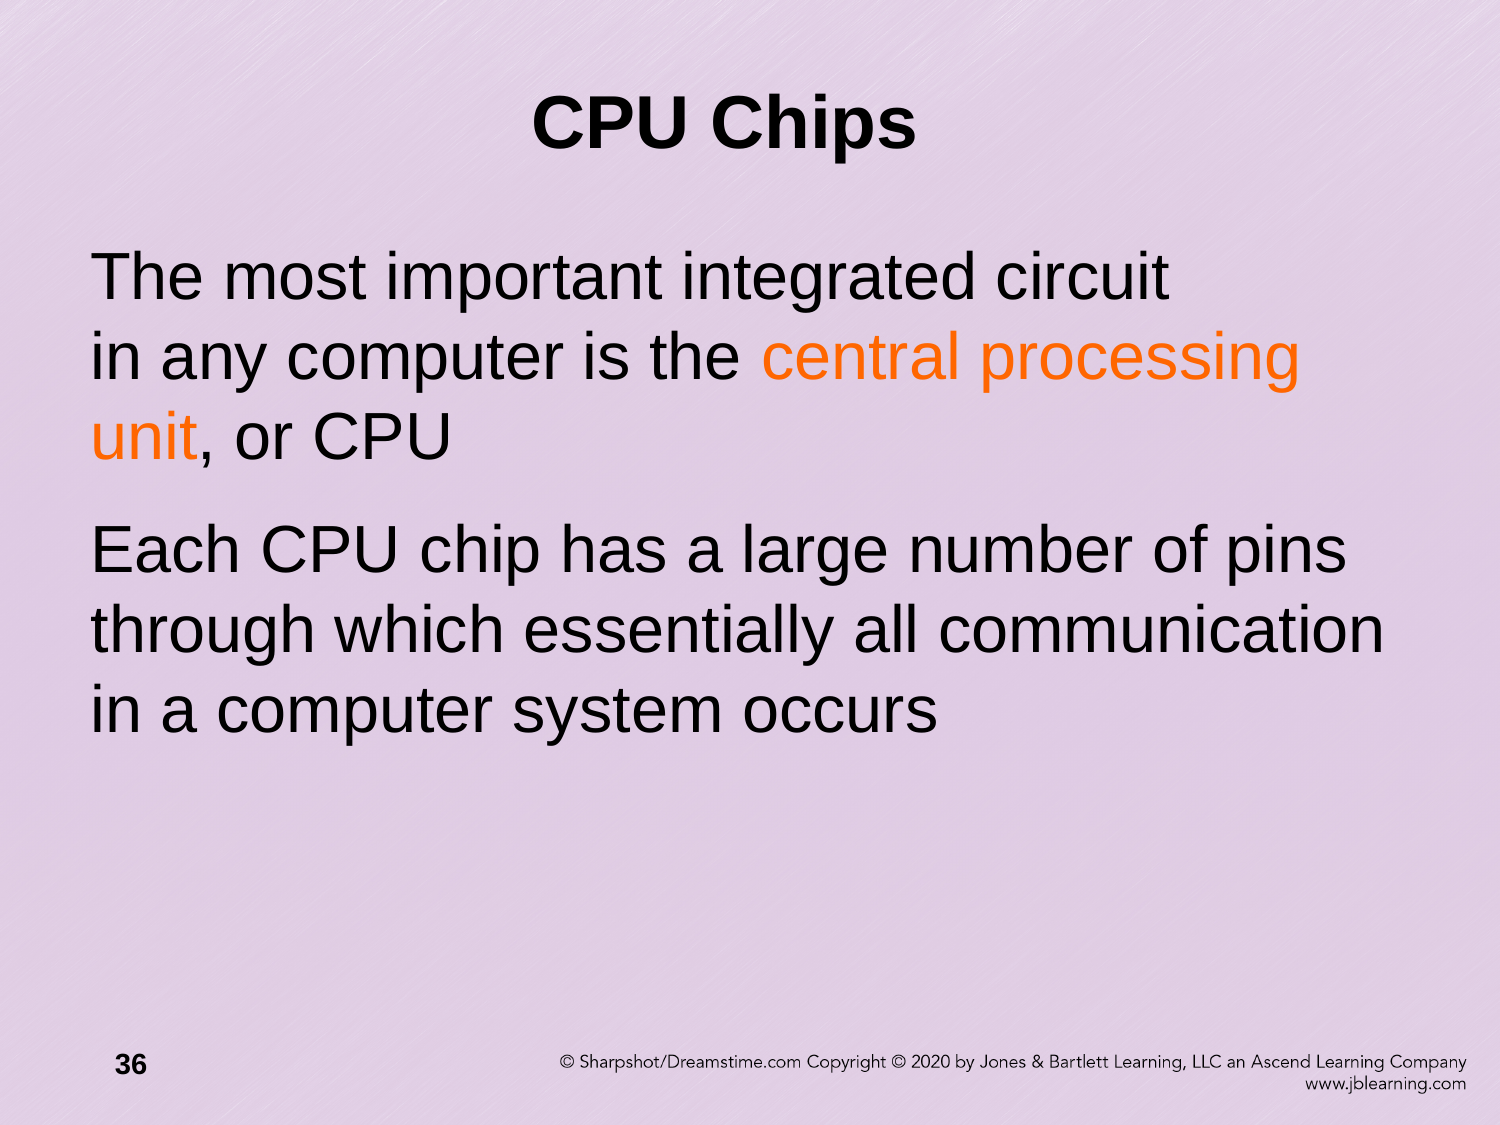

# CPU Chips
The most important integrated circuit
in any computer is the central processing unit, or CPU
Each CPU chip has a large number of pins through which essentially all communication in a computer system occurs
36